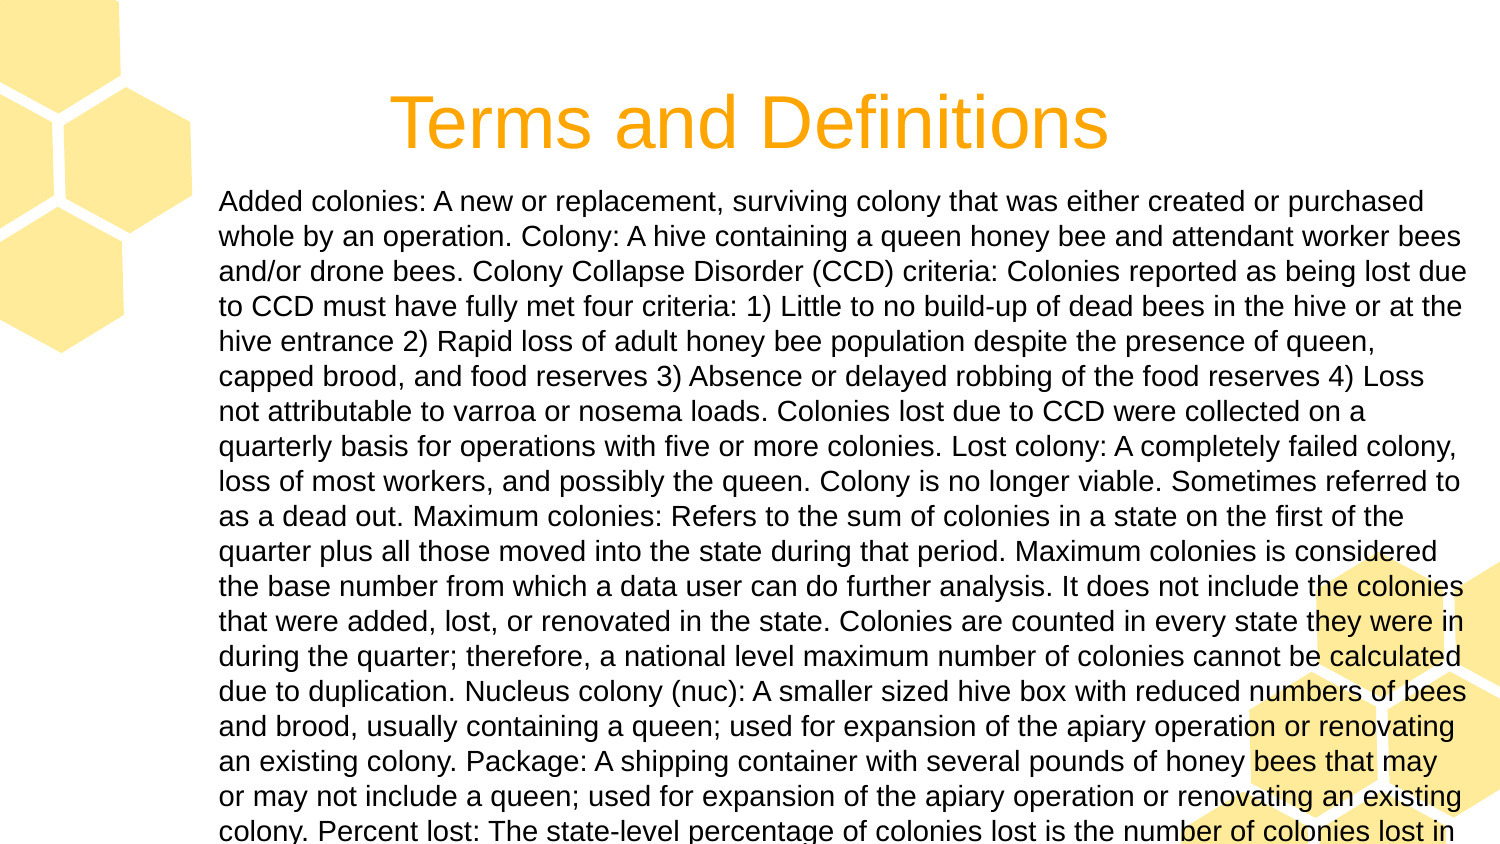

# Terms and Definitions
Added colonies: A new or replacement, surviving colony that was either created or purchased whole by an operation. Colony: A hive containing a queen honey bee and attendant worker bees and/or drone bees. Colony Collapse Disorder (CCD) criteria: Colonies reported as being lost due to CCD must have fully met four criteria: 1) Little to no build-up of dead bees in the hive or at the hive entrance 2) Rapid loss of adult honey bee population despite the presence of queen, capped brood, and food reserves 3) Absence or delayed robbing of the food reserves 4) Loss not attributable to varroa or nosema loads. Colonies lost due to CCD were collected on a quarterly basis for operations with five or more colonies. Lost colony: A completely failed colony, loss of most workers, and possibly the queen. Colony is no longer viable. Sometimes referred to as a dead out. Maximum colonies: Refers to the sum of colonies in a state on the first of the quarter plus all those moved into the state during that period. Maximum colonies is considered the base number from which a data user can do further analysis. It does not include the colonies that were added, lost, or renovated in the state. Colonies are counted in every state they were in during the quarter; therefore, a national level maximum number of colonies cannot be calculated due to duplication. Nucleus colony (nuc): A smaller sized hive box with reduced numbers of bees and brood, usually containing a queen; used for expansion of the apiary operation or renovating an existing colony. Package: A shipping container with several pounds of honey bees that may or may not include a queen; used for expansion of the apiary operation or renovating an existing colony. Percent lost: The state-level percentage of colonies lost is the number of colonies lost in that state divided by the maximum colonies for that state. The national level percentage of colonies lost is the total number of all colonies lost in the United States divided by the number of colonies on the first of the quarter. Percent renovated: The state-level percentage of colonies renovated is the number of colonies renovated in that state divided by the maximum colonies for that state. The national level percentage of colonies renovated is the total number of all colonies renovated in the United States divided by the number of colonies on the first of the quarter. Renovated colony: An existing colony that was requeened or received a nuc or package. Stressors: State level colony health stressors for operations with five or more colonies are the percent of the maximum colonies reported to be affected, by quarter. The national level colony stressors is the summed number for the United States divided by the number of colonies on the first of the quarter.